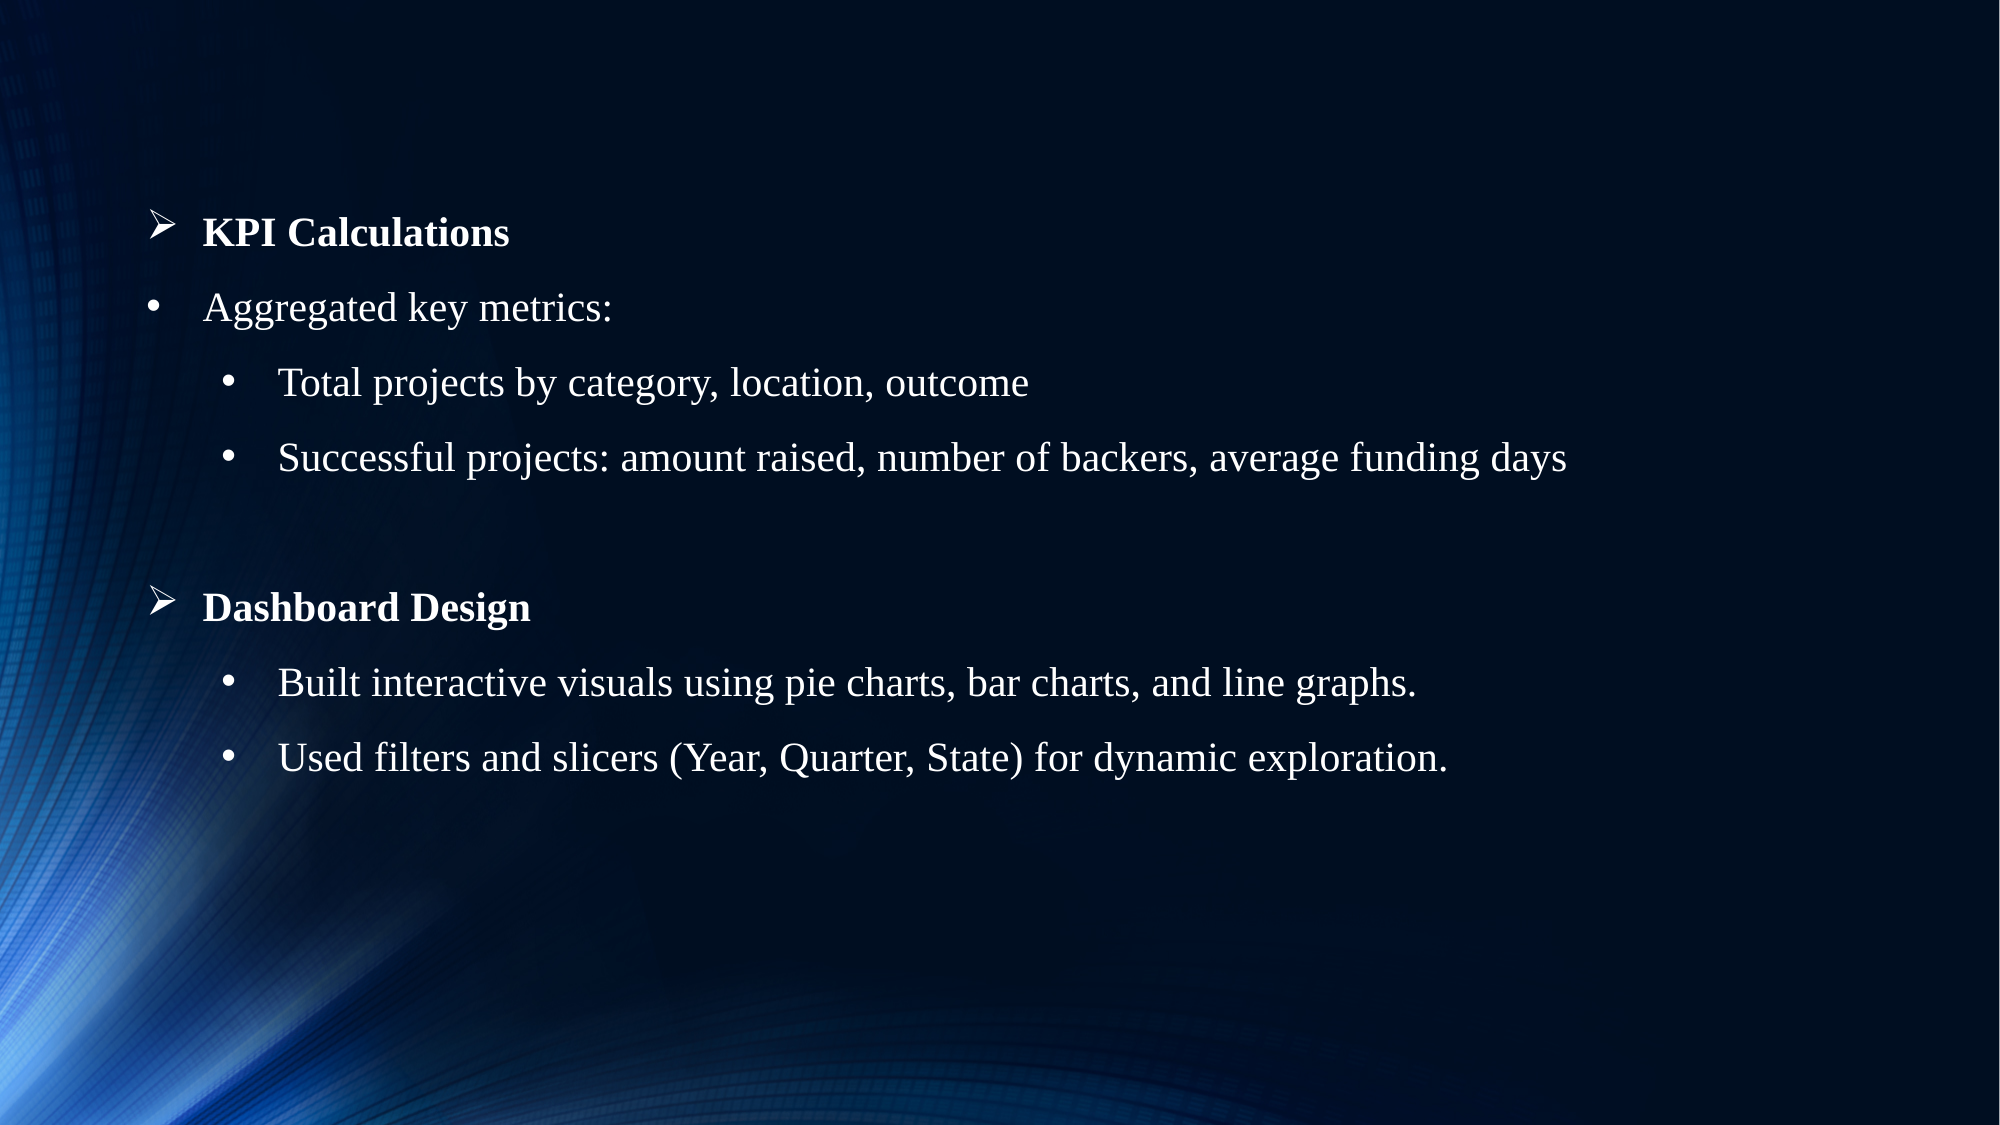

KPI Calculations
Aggregated key metrics:
Total projects by category, location, outcome
Successful projects: amount raised, number of backers, average funding days

Dashboard Design
Built interactive visuals using pie charts, bar charts, and line graphs.
Used filters and slicers (Year, Quarter, State) for dynamic exploration.